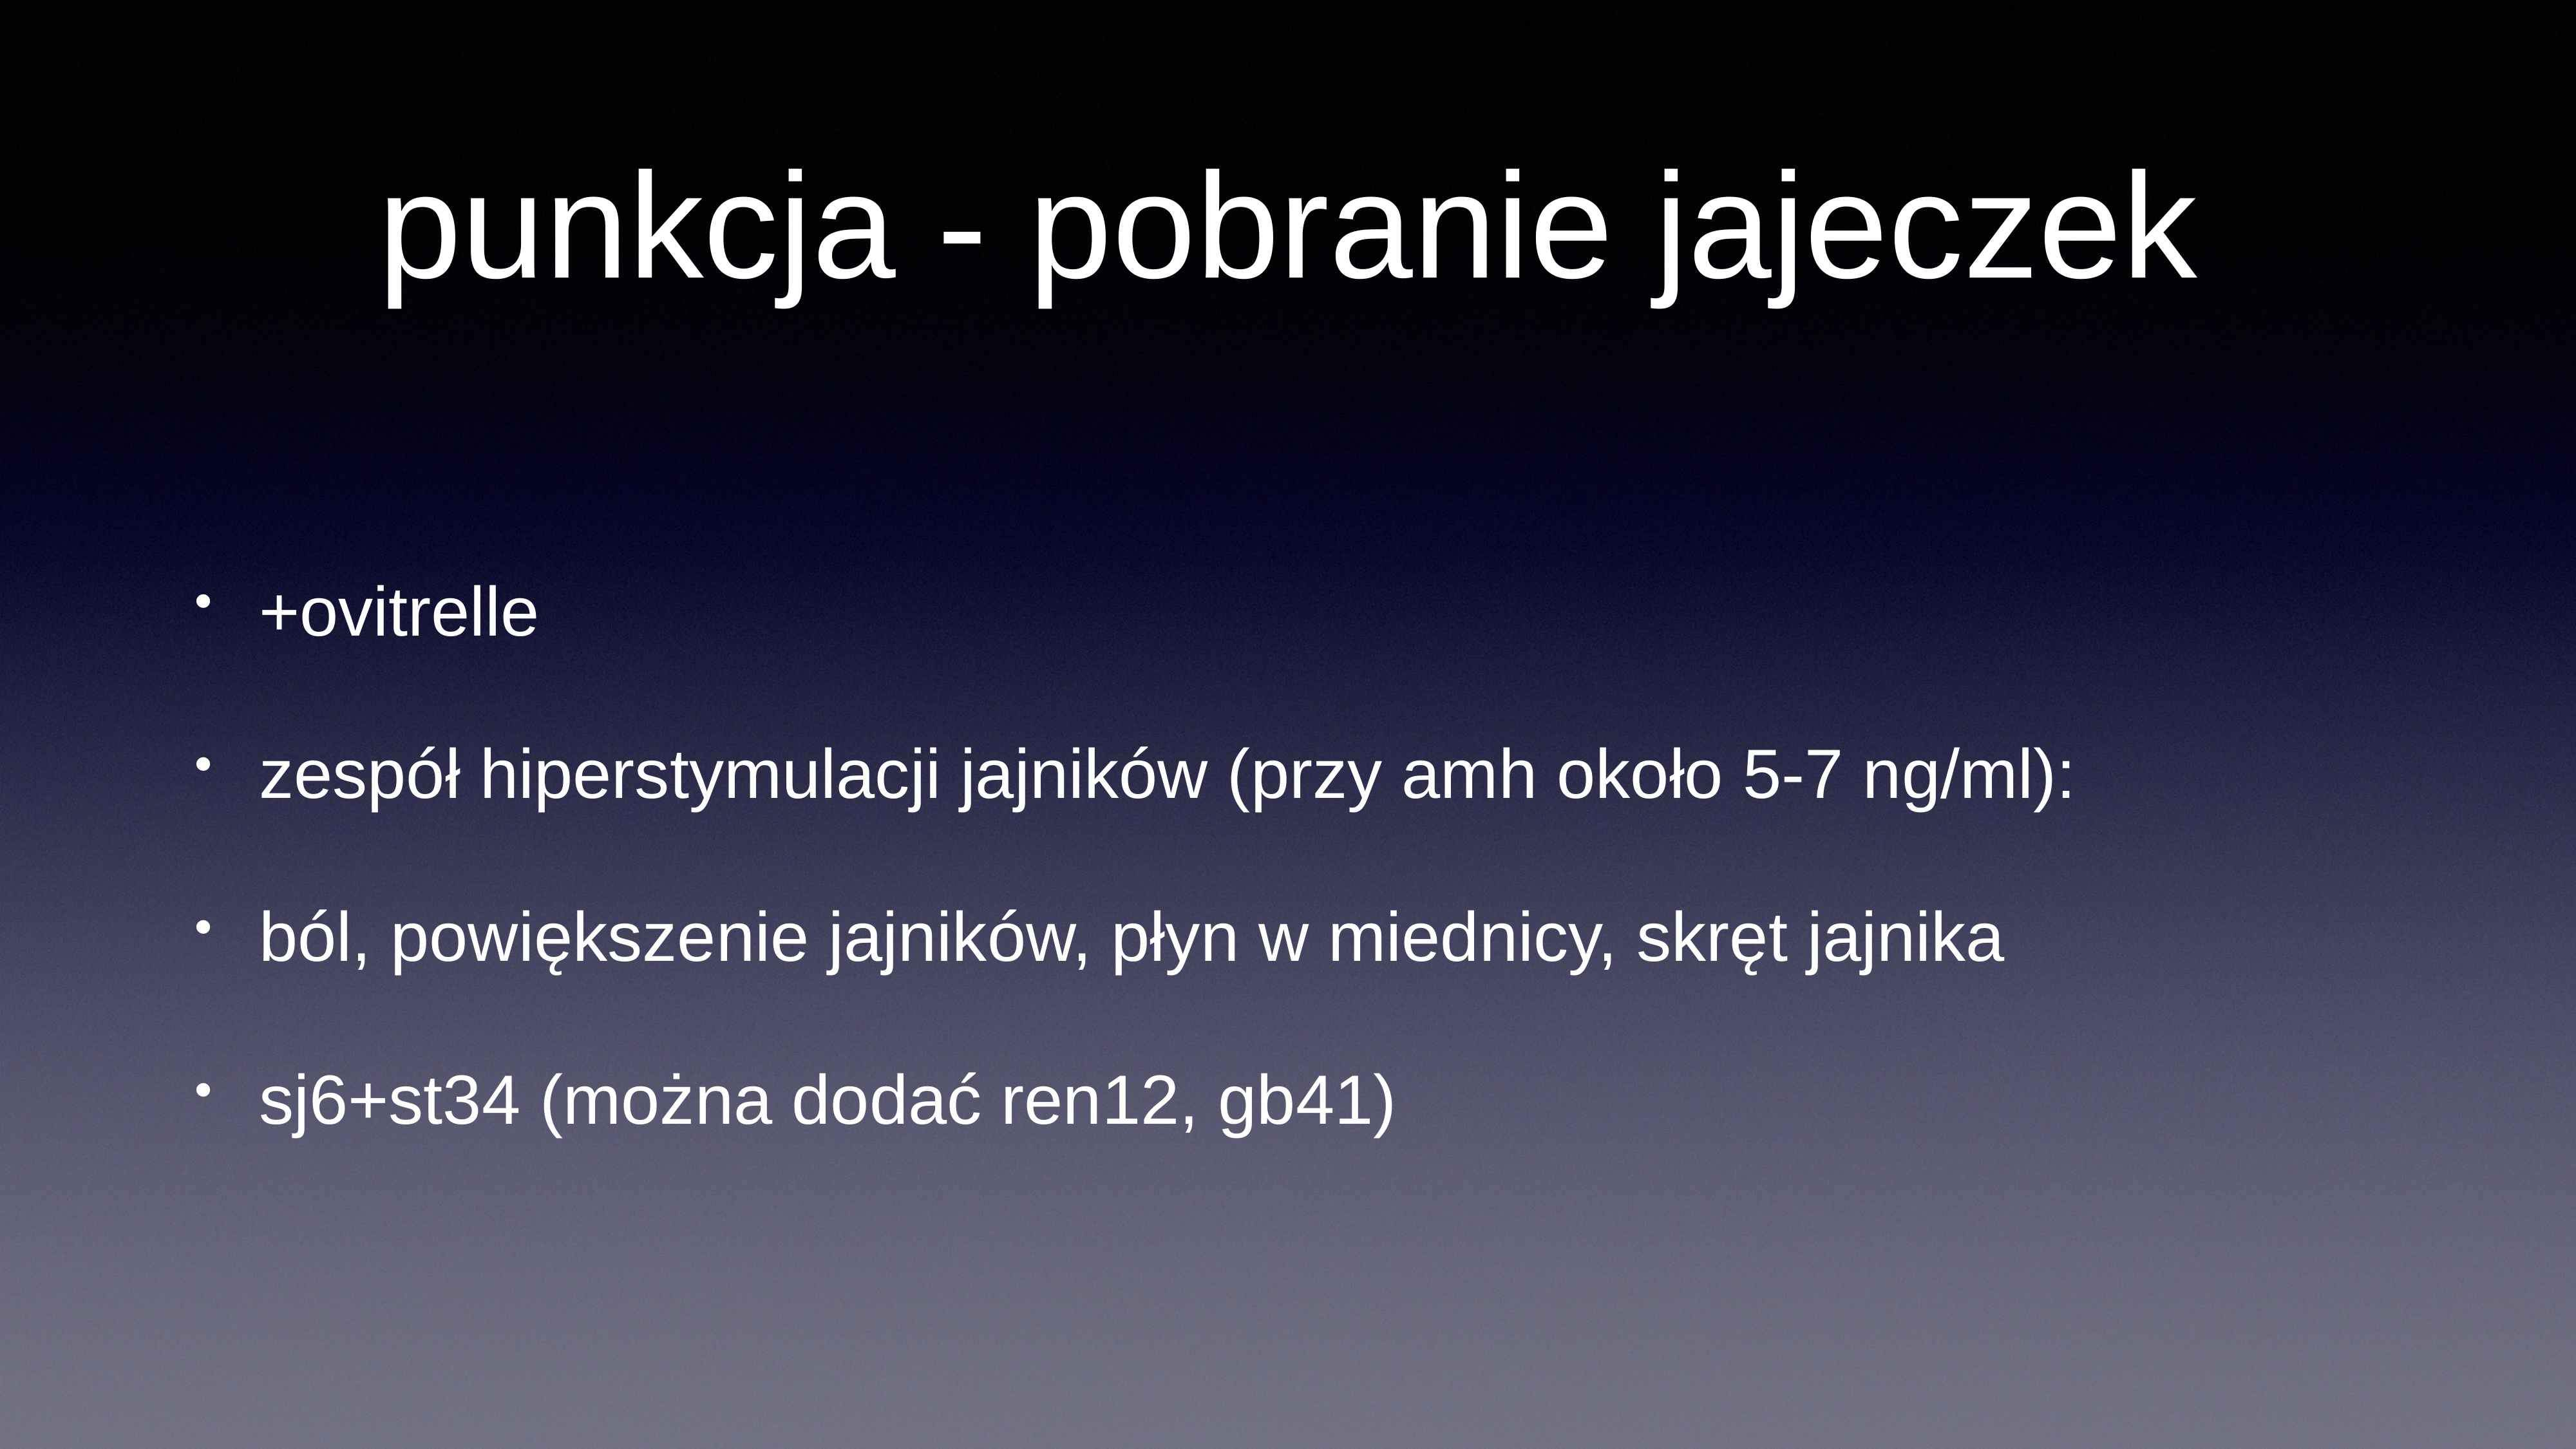

# punkcja - pobranie jajeczek
+ovitrelle
zespół hiperstymulacji jajników (przy amh około 5-7 ng/ml):
ból, powiększenie jajników, płyn w miednicy, skręt jajnika
sj6+st34 (można dodać ren12, gb41)